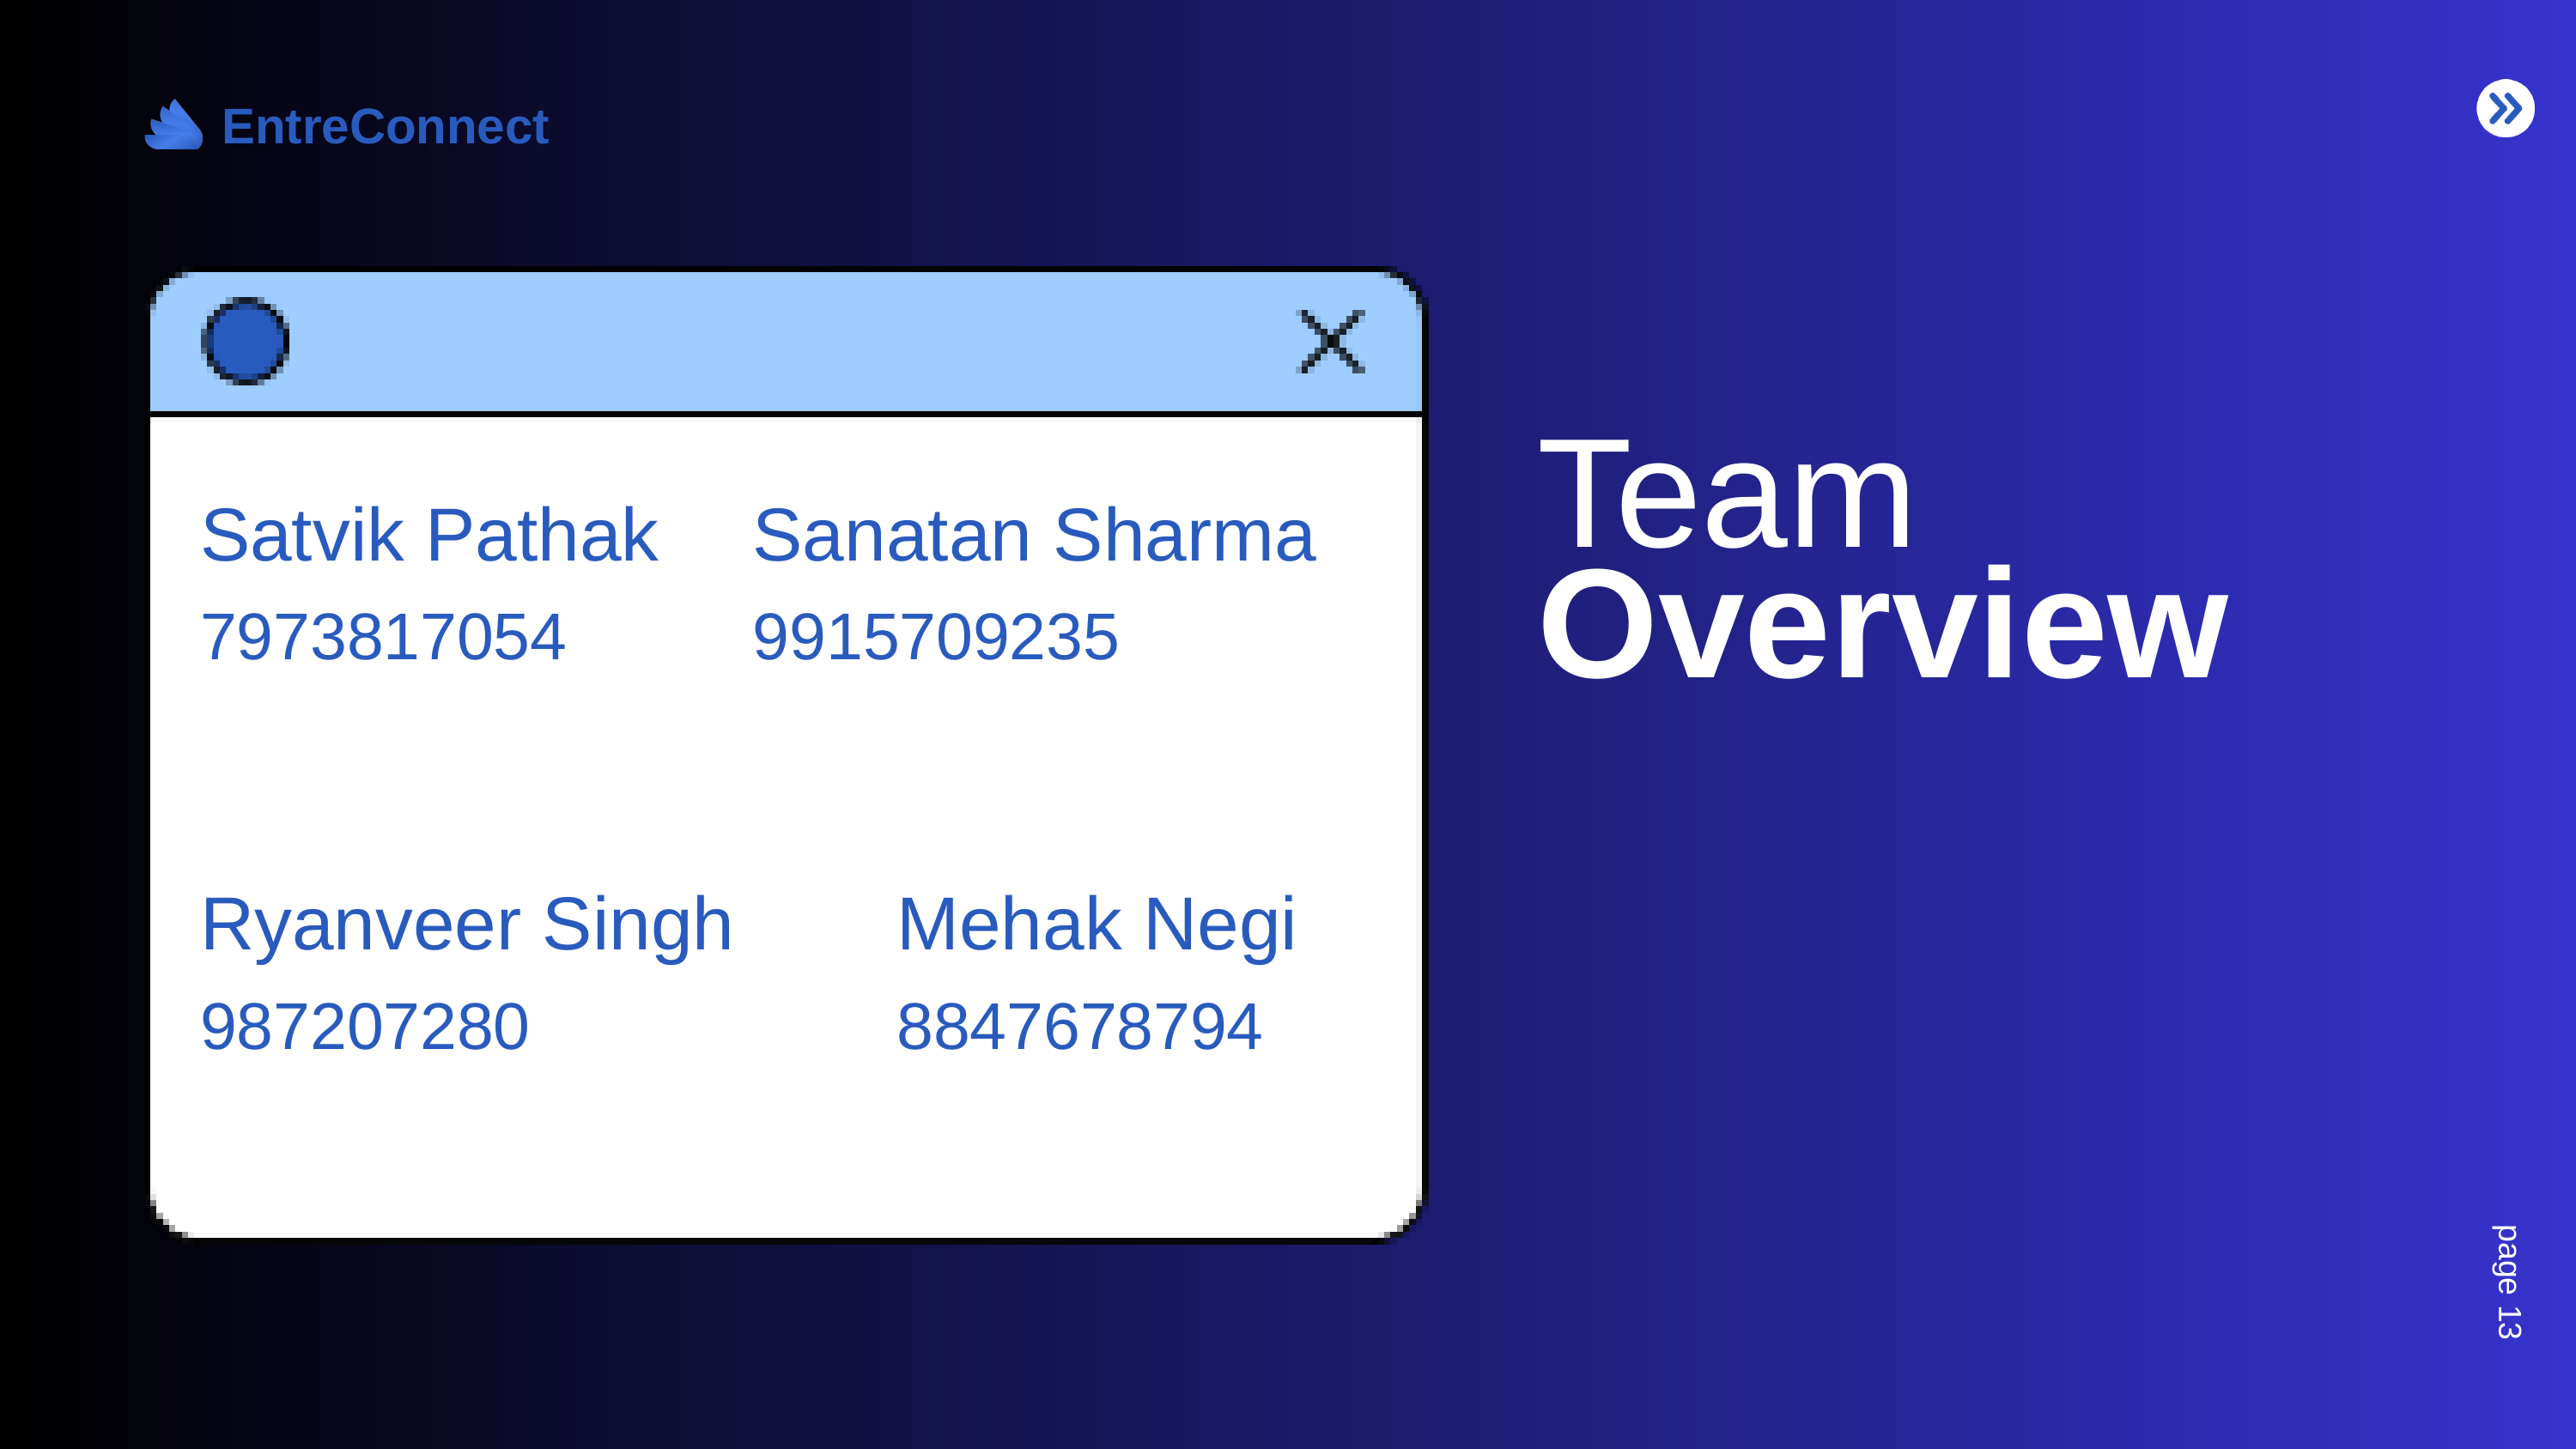

EntreConnect

Team
Satvik Pathak
Sanatan Sharma
Overview
7973817054
9915709235
Ryanveer Singh
Mehak Negi
987207280
8847678794
page 13